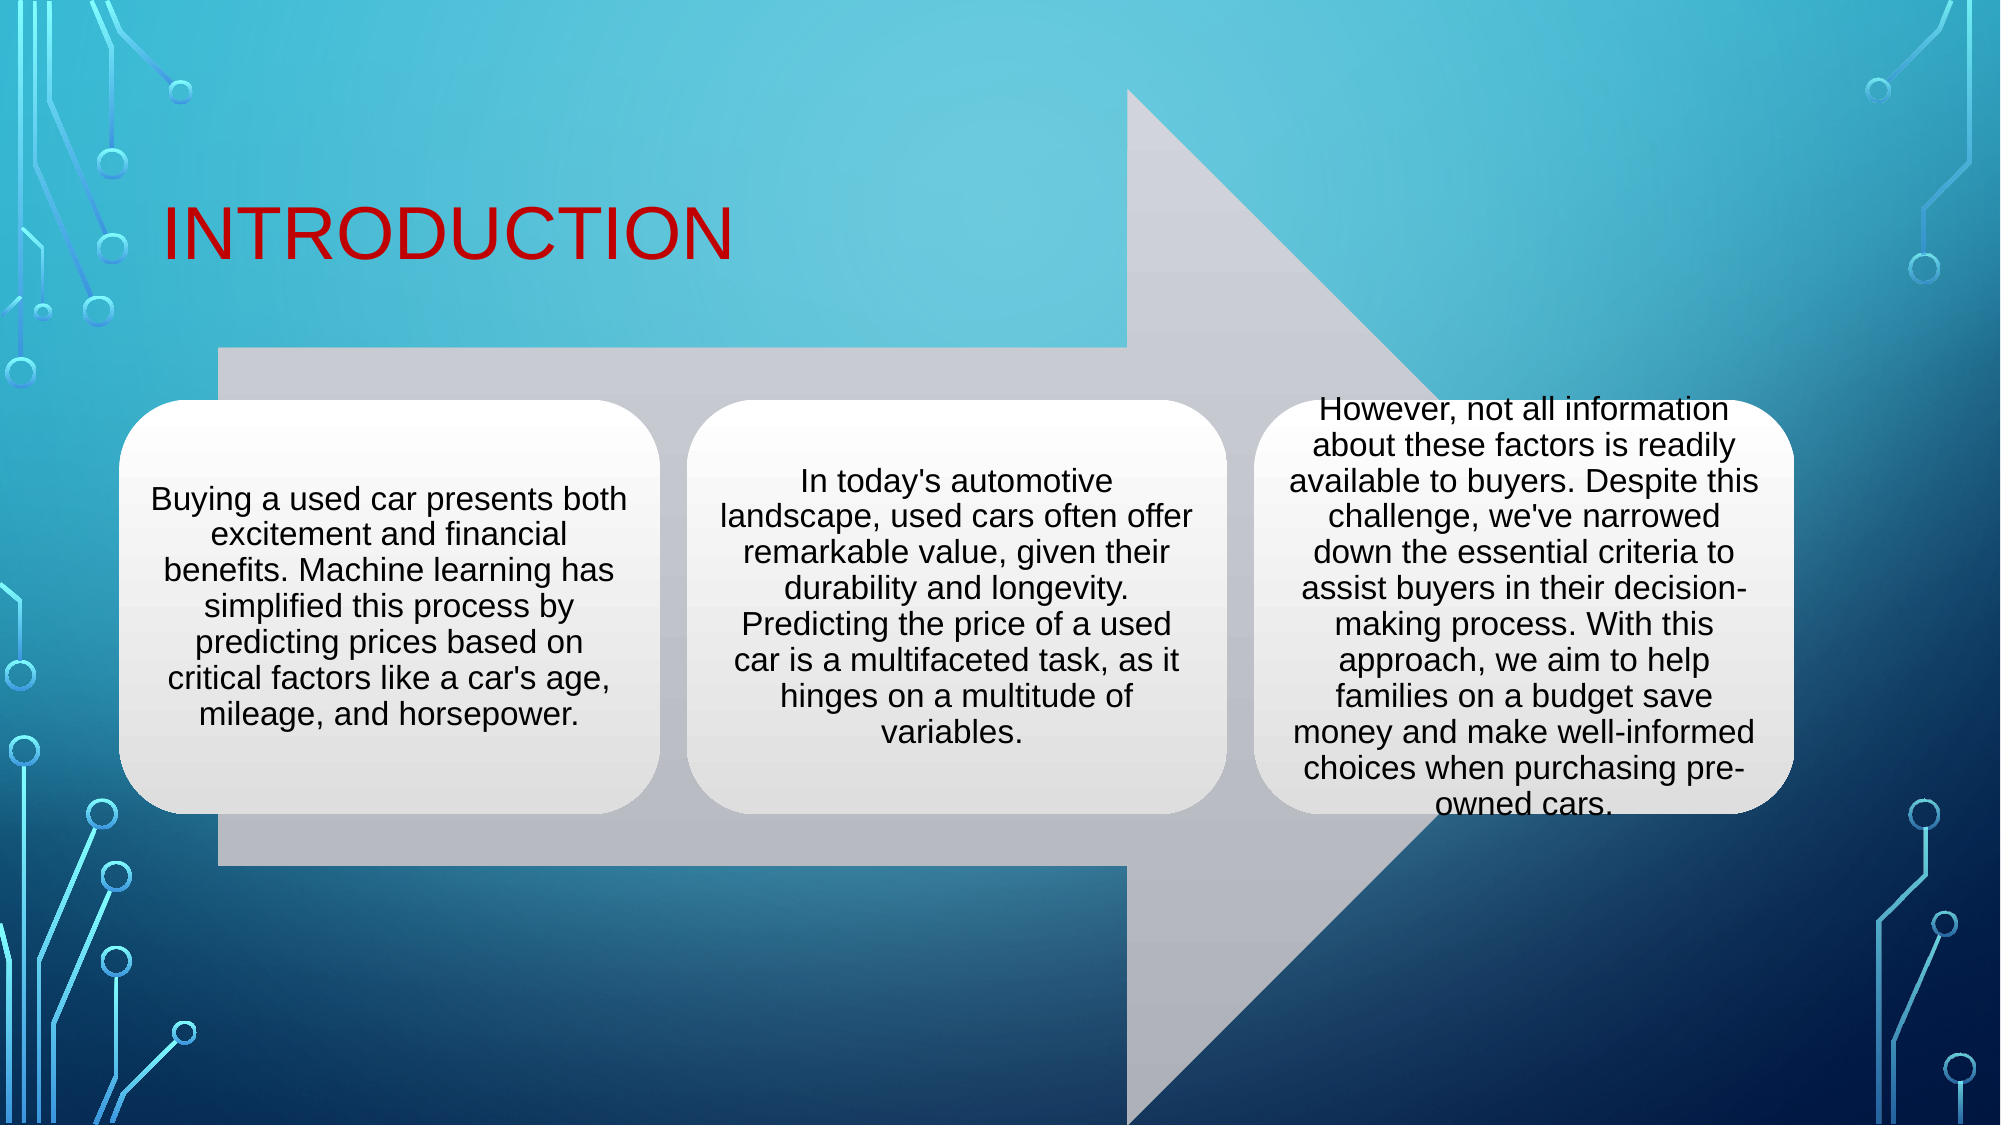

# INTRODUCTION

Buying a used car presents both excitement and financial benefits. Machine learning has simplified this process by predicting prices based on critical factors like a car's age, mileage, and horsepower.
In today's automotive landscape, used cars often offer remarkable value, given their durability and longevity. Predicting the price of a used car is a multifaceted task, as it hinges on a multitude of variables.
However, not all information about these factors is readily available to buyers. Despite this challenge, we've narrowed down the essential criteria to assist buyers in their decision-making process. With this approach, we aim to help families on a budget save money and make well-informed choices when purchasing pre-owned cars.